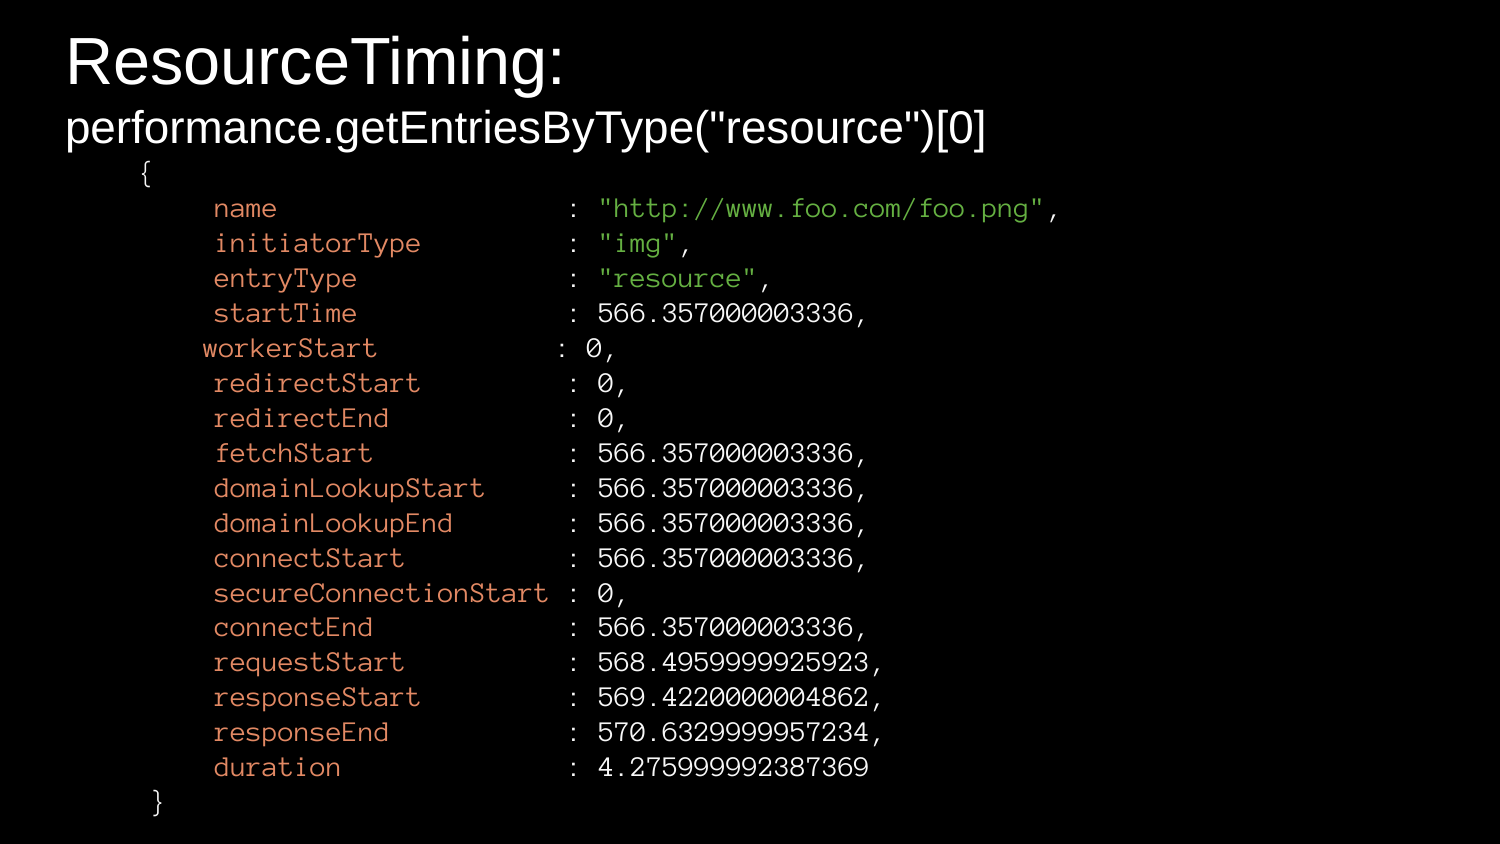

# ResourceTiming: performance.getEntriesByType("resource")[0]
{
    name                  : "http://www.foo.com/foo.png",
    initiatorType         : "img",
    entryType             : "resource",
    startTime             : 566.357000003336,
    workerStart           : 0,
    redirectStart         : 0,
    redirectEnd           : 0,
    fetchStart            : 566.357000003336,
    domainLookupStart     : 566.357000003336,
    domainLookupEnd       : 566.357000003336,
    connectStart          : 566.357000003336,
    secureConnectionStart : 0,
    connectEnd            : 566.357000003336,
    requestStart          : 568.4959999925923,
    responseStart         : 569.4220000004862,
    responseEnd           : 570.6329999957234,
    duration              : 4.275999992387369
}